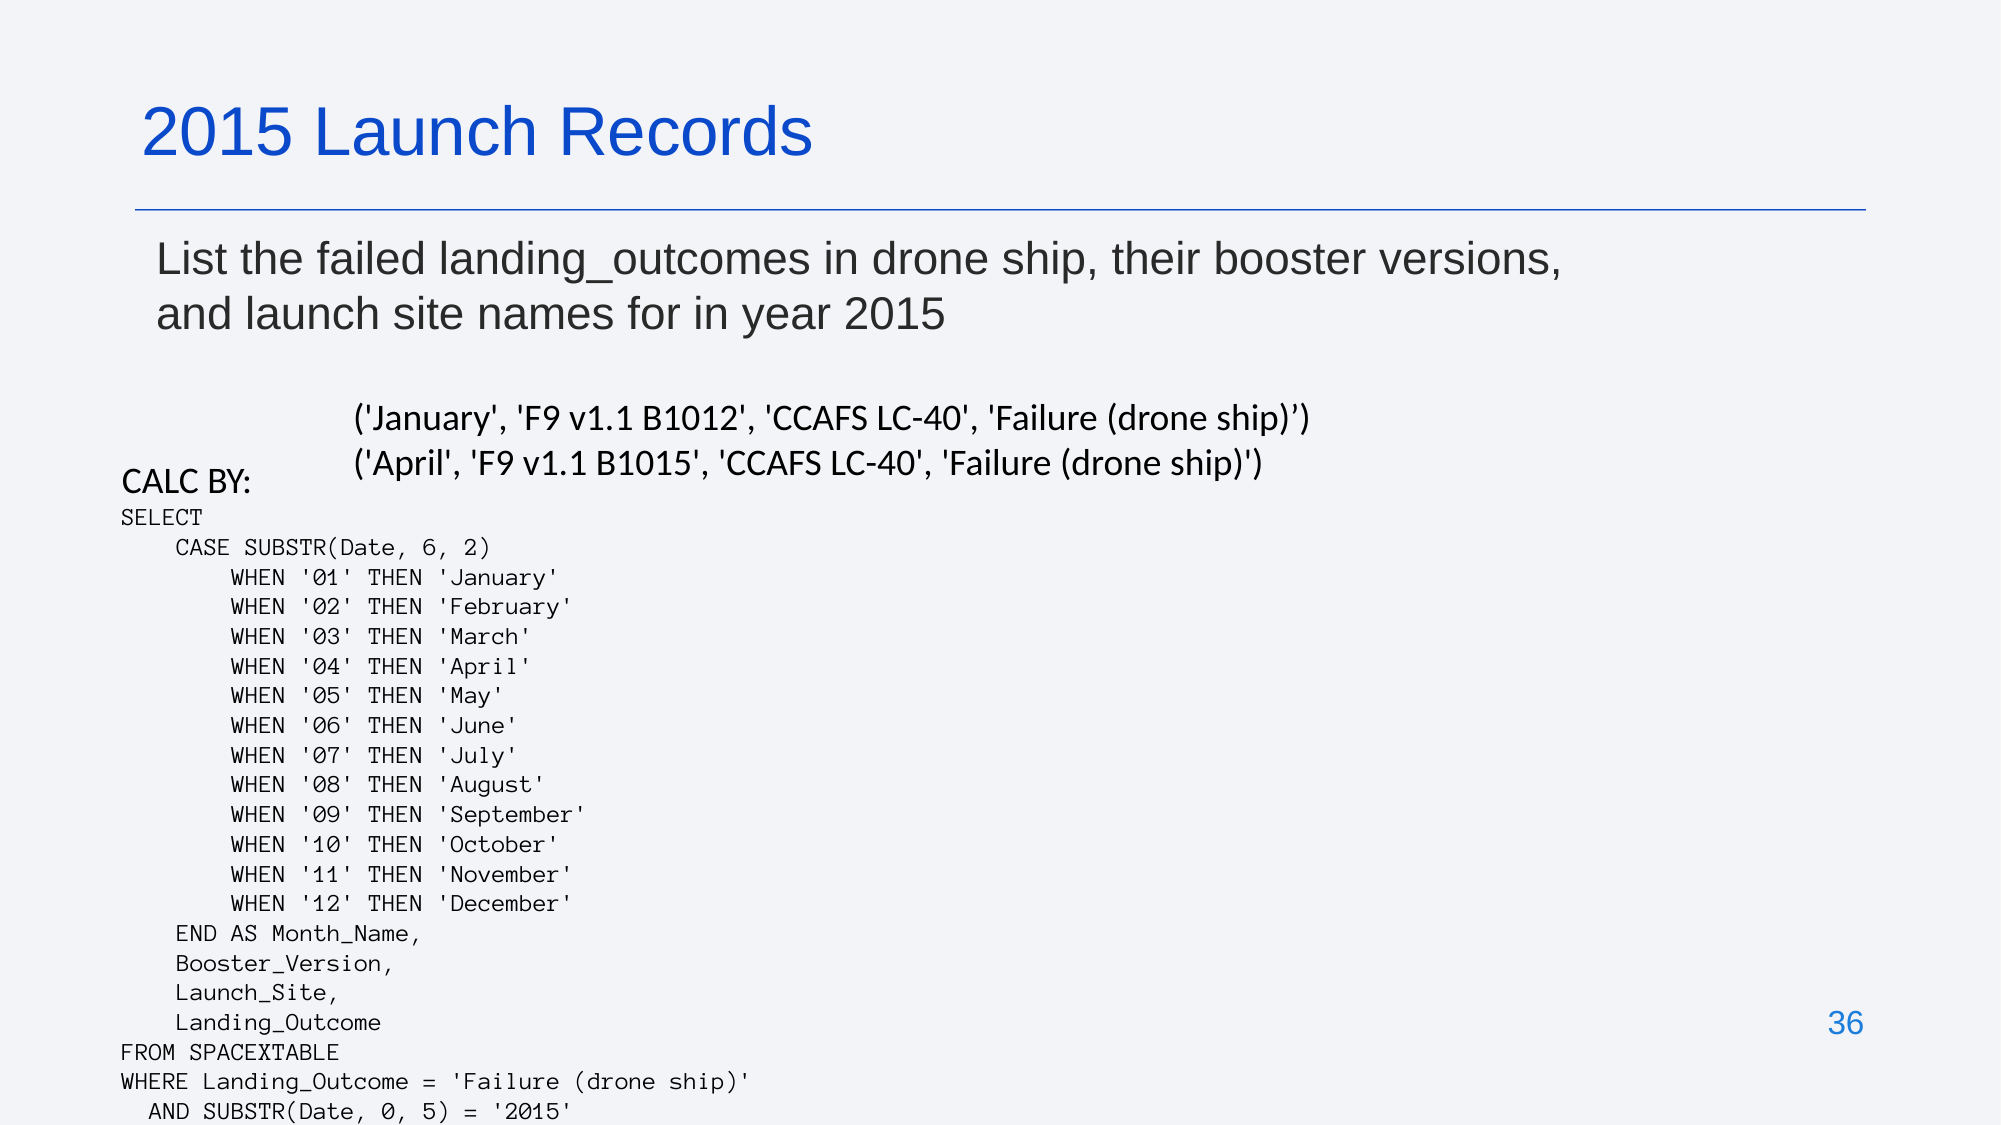

2015 Launch Records
List the failed landing_outcomes in drone ship, their booster versions, and launch site names for in year 2015

('January', 'F9 v1.1 B1012', 'CCAFS LC-40', 'Failure (drone ship)’)
('April', 'F9 v1.1 B1015', 'CCAFS LC-40', 'Failure (drone ship)')
CALC BY:
SELECT
    CASE SUBSTR(Date, 6, 2)
        WHEN '01' THEN 'January'
        WHEN '02' THEN 'February'
        WHEN '03' THEN 'March'
        WHEN '04' THEN 'April'
        WHEN '05' THEN 'May'
        WHEN '06' THEN 'June'
        WHEN '07' THEN 'July'
        WHEN '08' THEN 'August'
        WHEN '09' THEN 'September'
        WHEN '10' THEN 'October'
        WHEN '11' THEN 'November'
        WHEN '12' THEN 'December'
    END AS Month_Name,
    Booster_Version,
    Launch_Site,
    Landing_Outcome
FROM SPACEXTABLE
WHERE Landing_Outcome = 'Failure (drone ship)'
  AND SUBSTR(Date, 0, 5) = '2015'

36